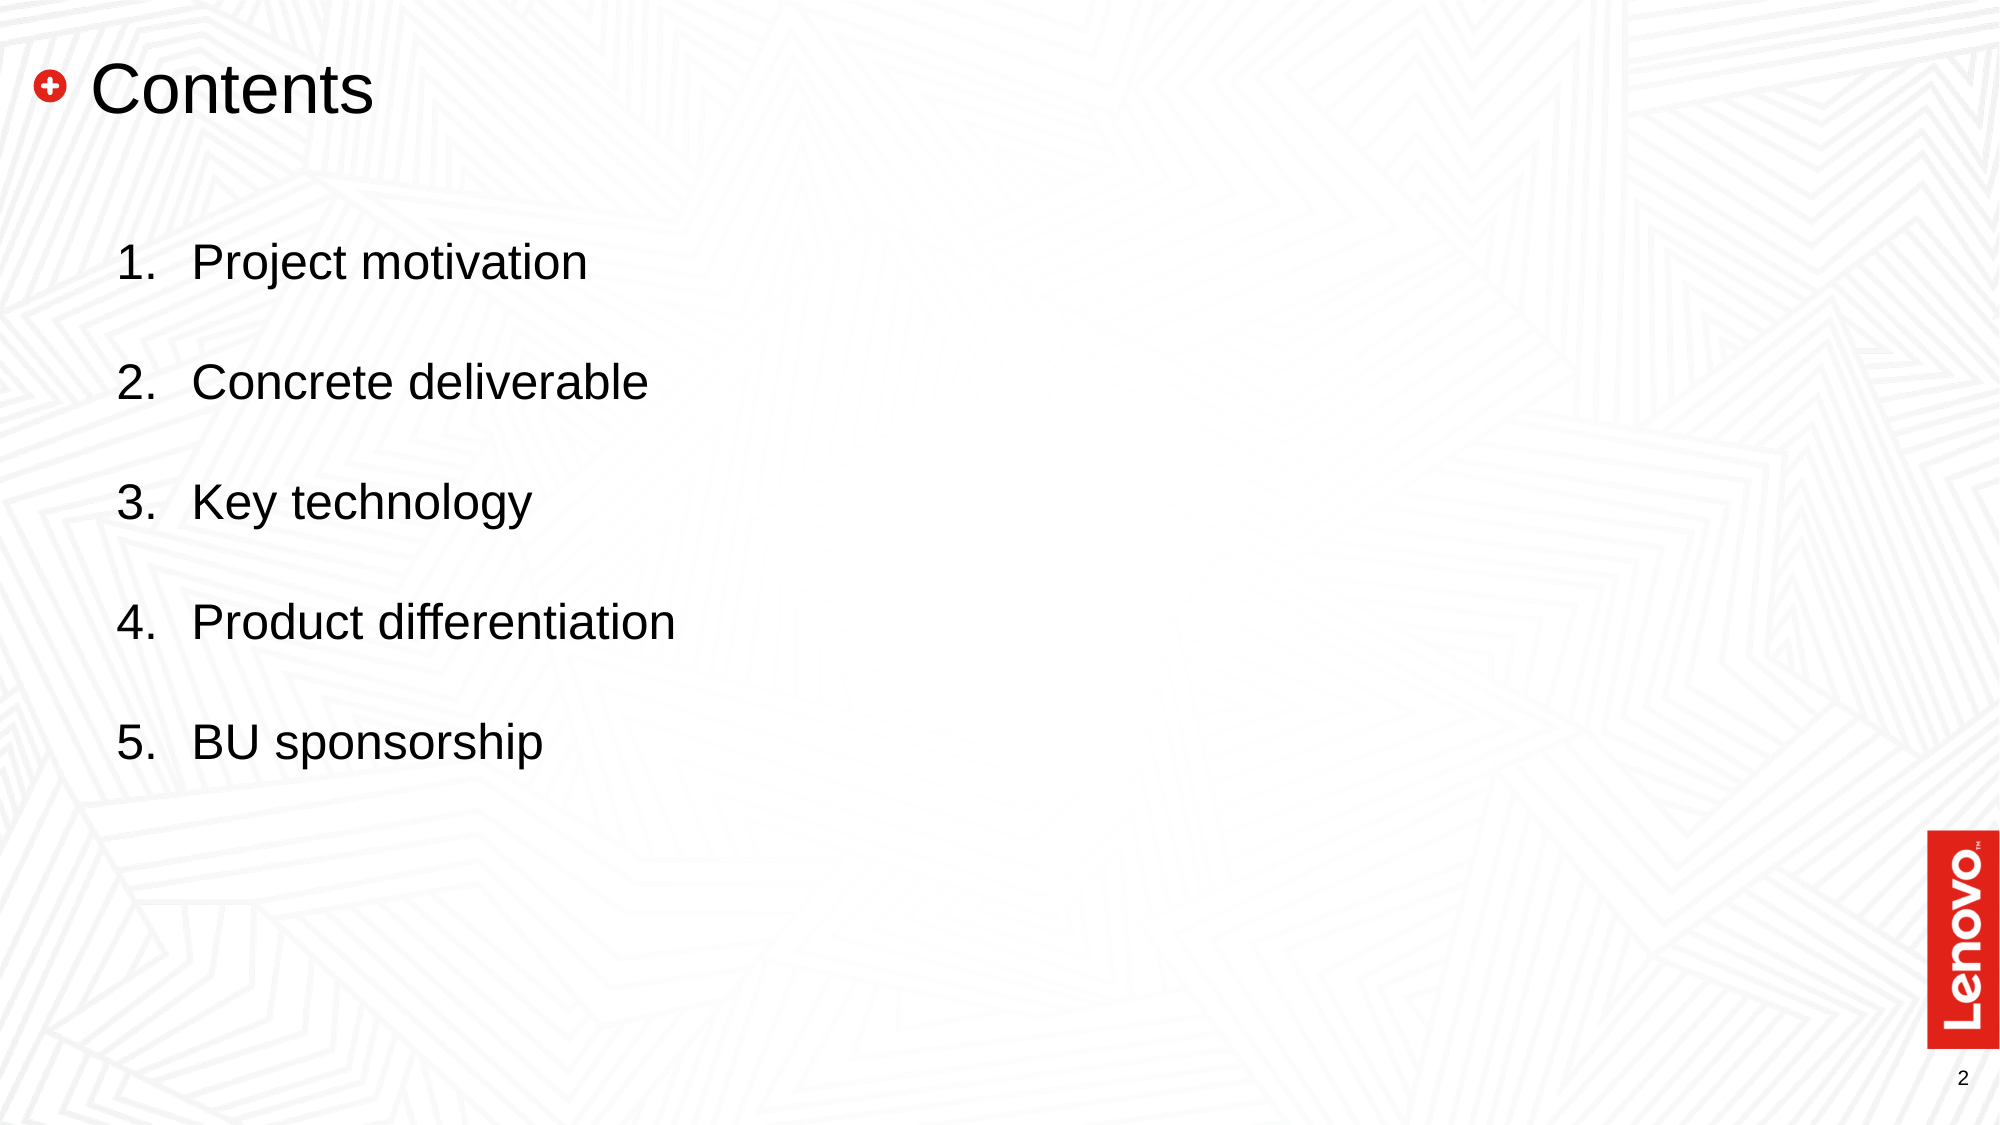

# Contents
Project motivation
Concrete deliverable
Key technology
Product differentiation
BU sponsorship